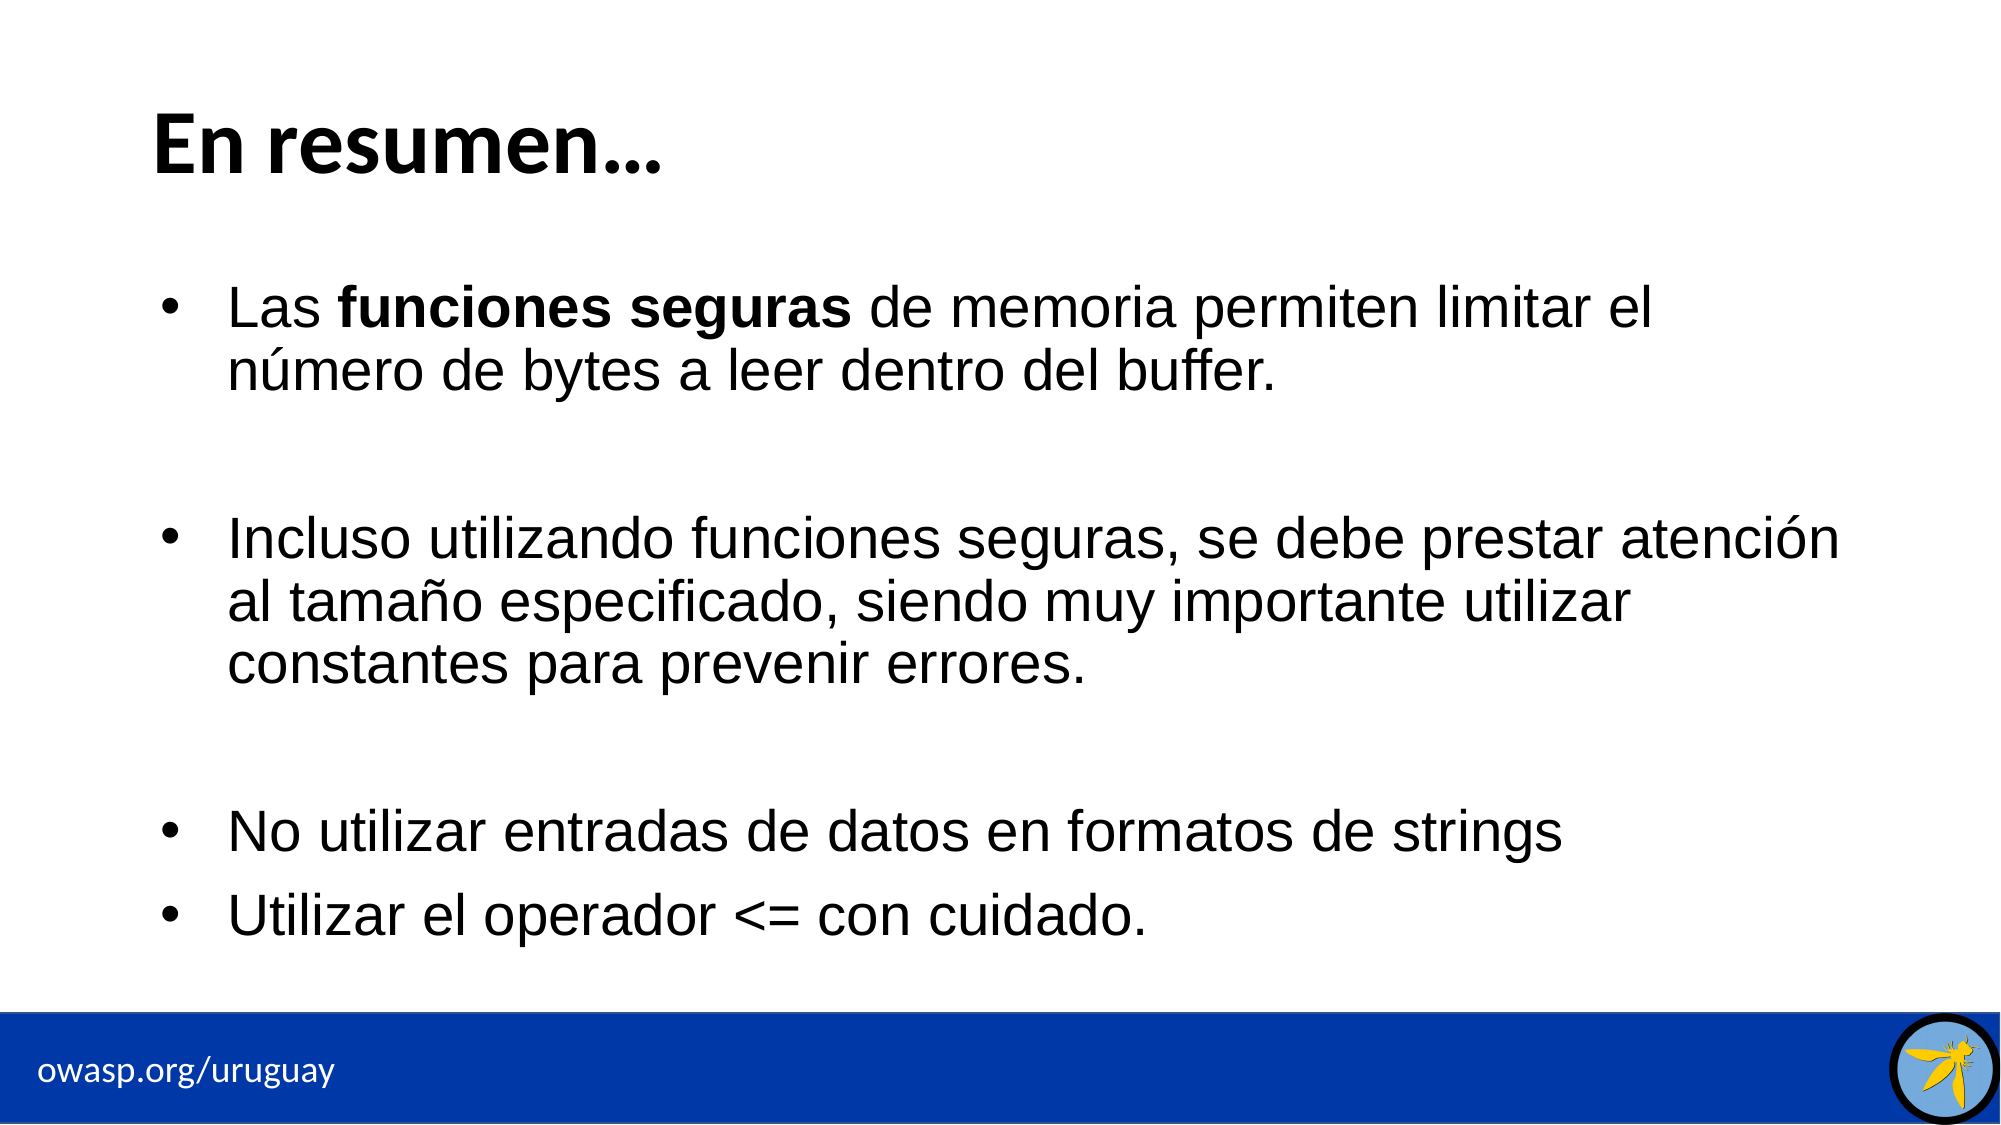

# En resumen…
Las funciones seguras de memoria permiten limitar el número de bytes a leer dentro del buffer.

Incluso utilizando funciones seguras, se debe prestar atención al tamaño especificado, siendo muy importante utilizar constantes para prevenir errores.

No utilizar entradas de datos en formatos de strings
Utilizar el operador <= con cuidado.